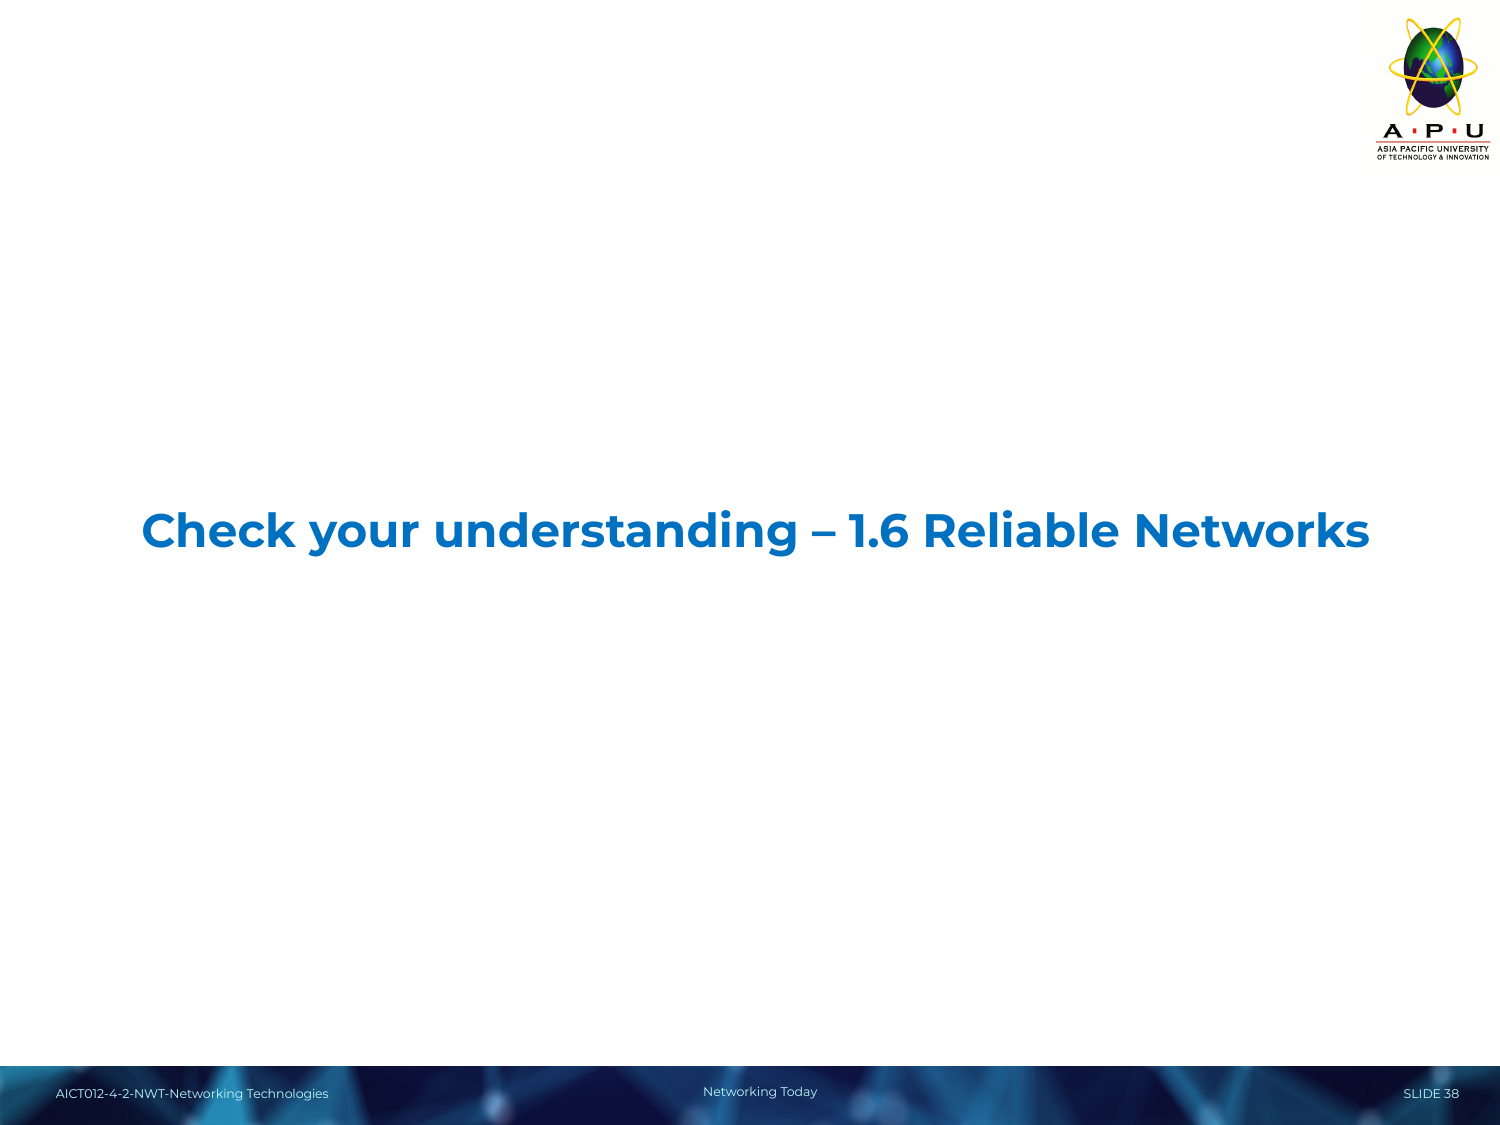

# Check your understanding – 1.6 Reliable Networks